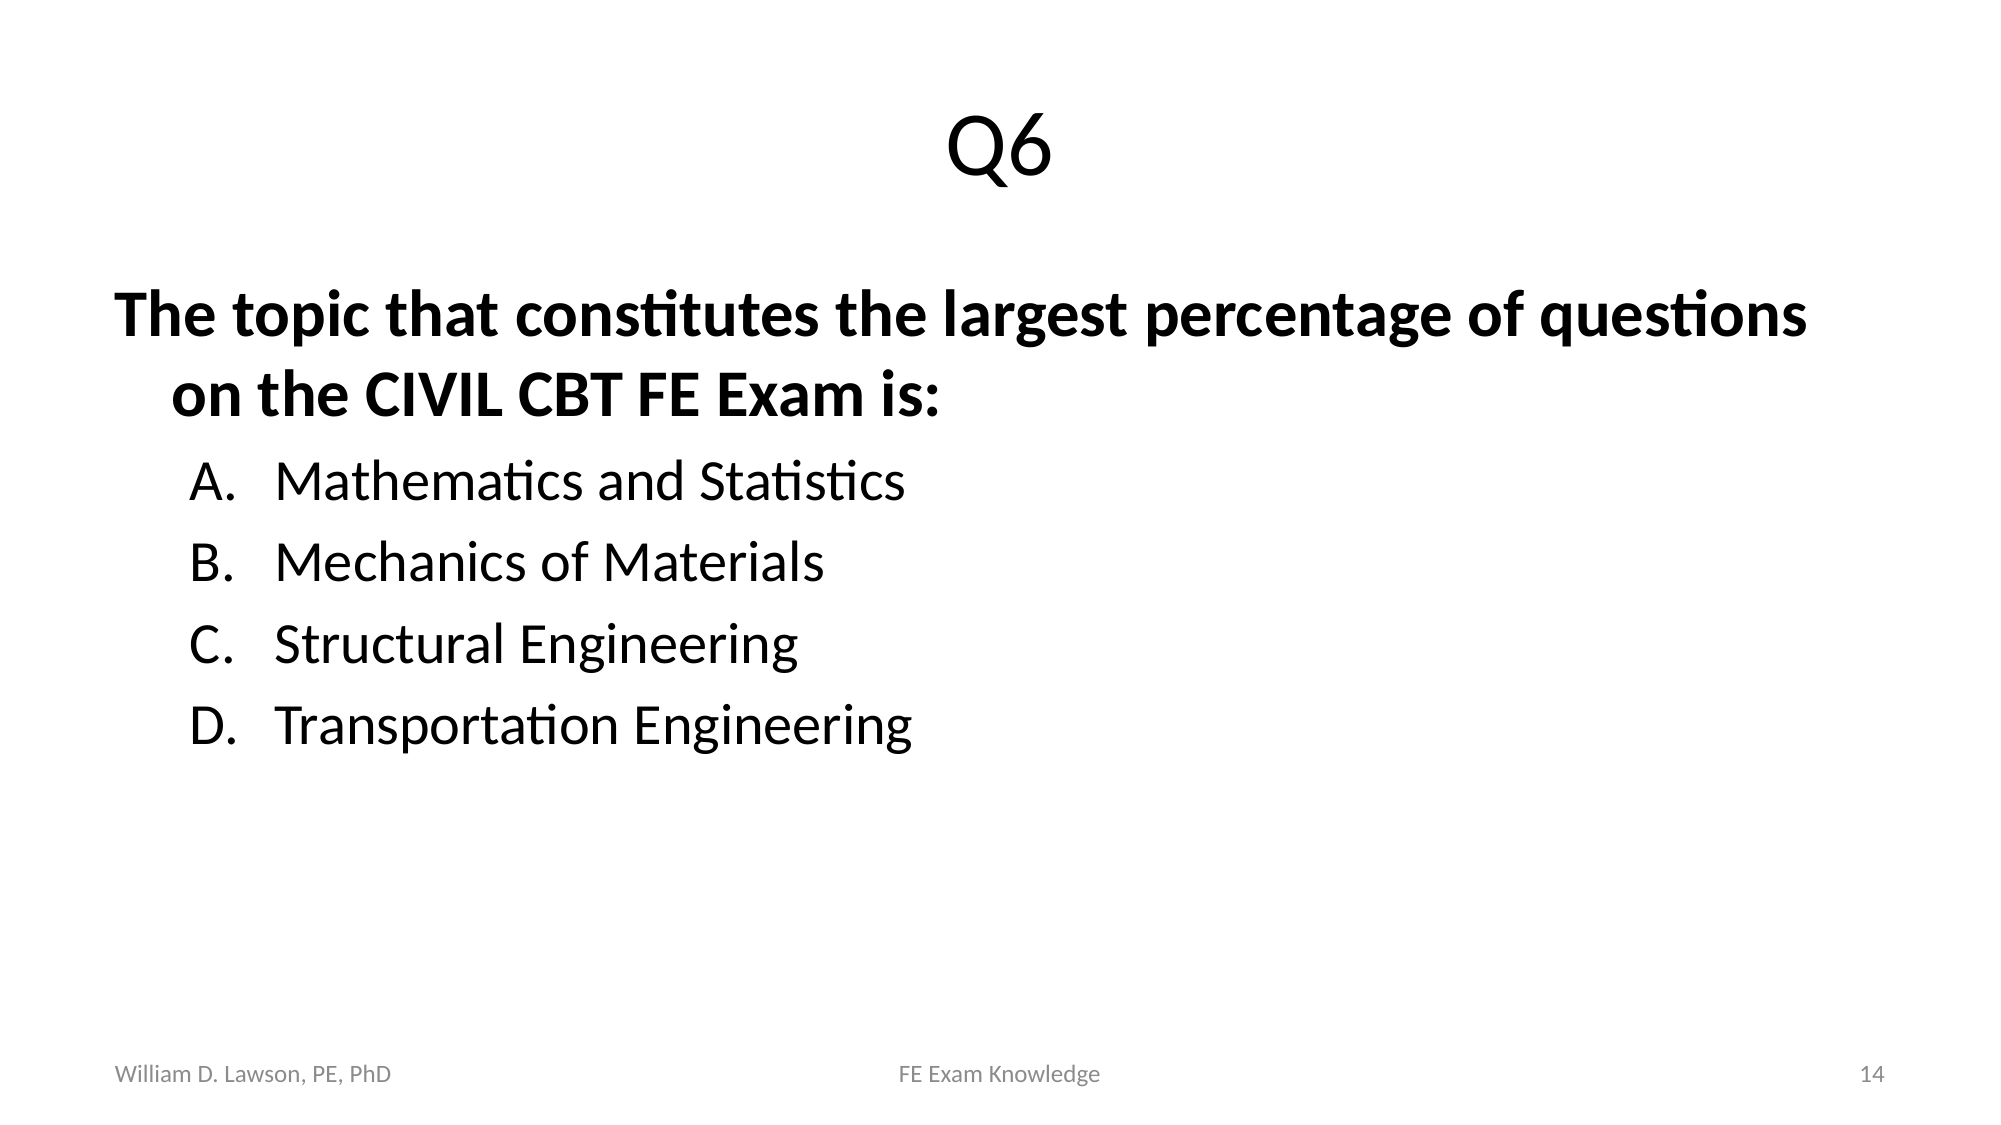

# Q6
The topic that constitutes the largest percentage of questions on the CIVIL CBT FE Exam is:
Mathematics and Statistics
Mechanics of Materials
Structural Engineering
Transportation Engineering
William D. Lawson, PE, PhD
FE Exam Knowledge
14